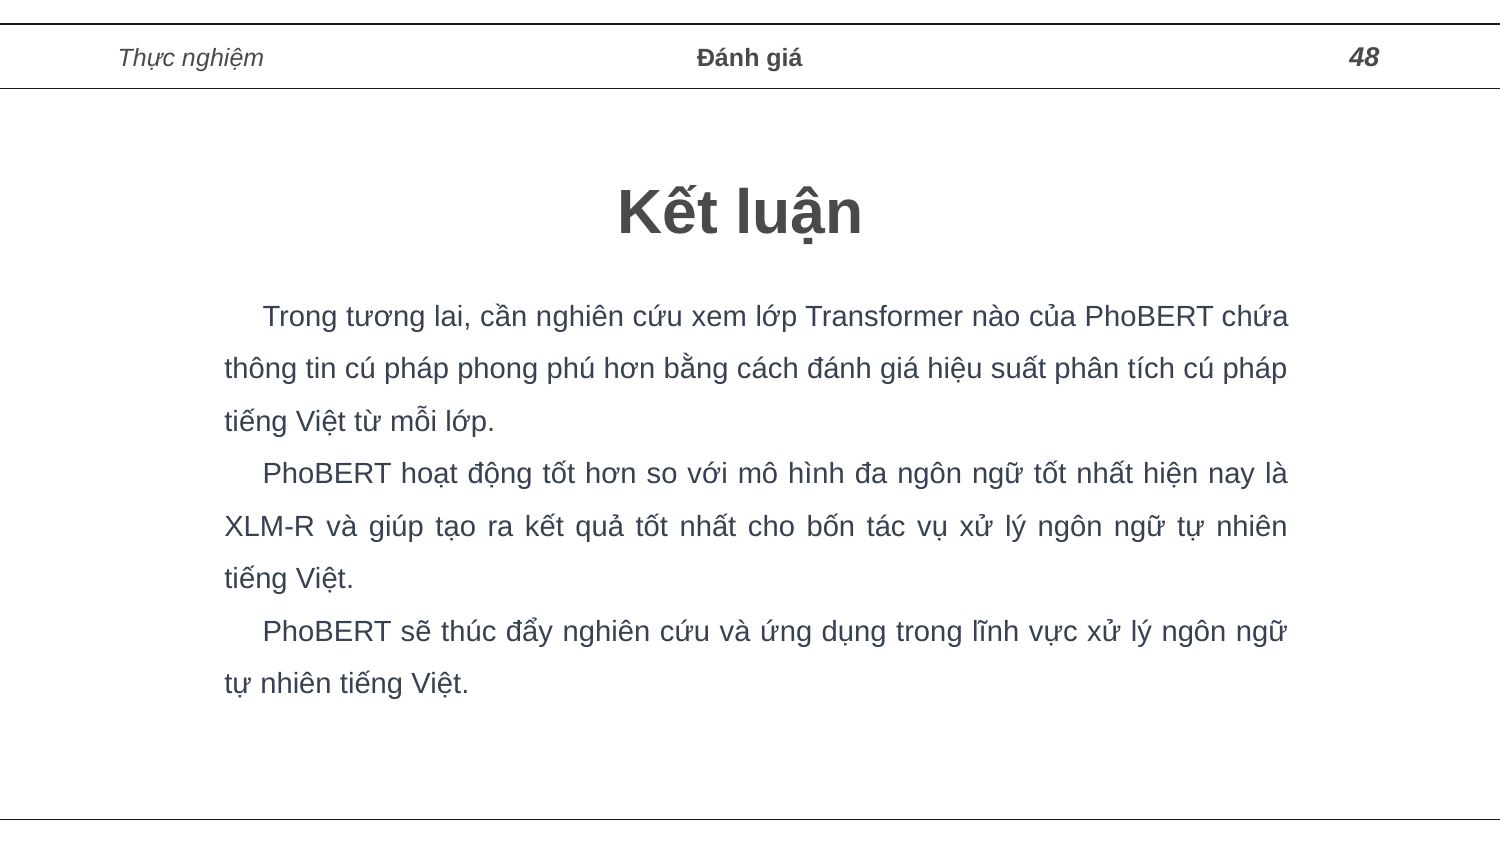

Đánh giá
48
Thực nghiệm
# Kết luận
Trong tương lai, cần nghiên cứu xem lớp Transformer nào của PhoBERT chứa thông tin cú pháp phong phú hơn bằng cách đánh giá hiệu suất phân tích cú pháp tiếng Việt từ mỗi lớp.
PhoBERT hoạt động tốt hơn so với mô hình đa ngôn ngữ tốt nhất hiện nay là XLM-R và giúp tạo ra kết quả tốt nhất cho bốn tác vụ xử lý ngôn ngữ tự nhiên tiếng Việt.
PhoBERT sẽ thúc đẩy nghiên cứu và ứng dụng trong lĩnh vực xử lý ngôn ngữ tự nhiên tiếng Việt.